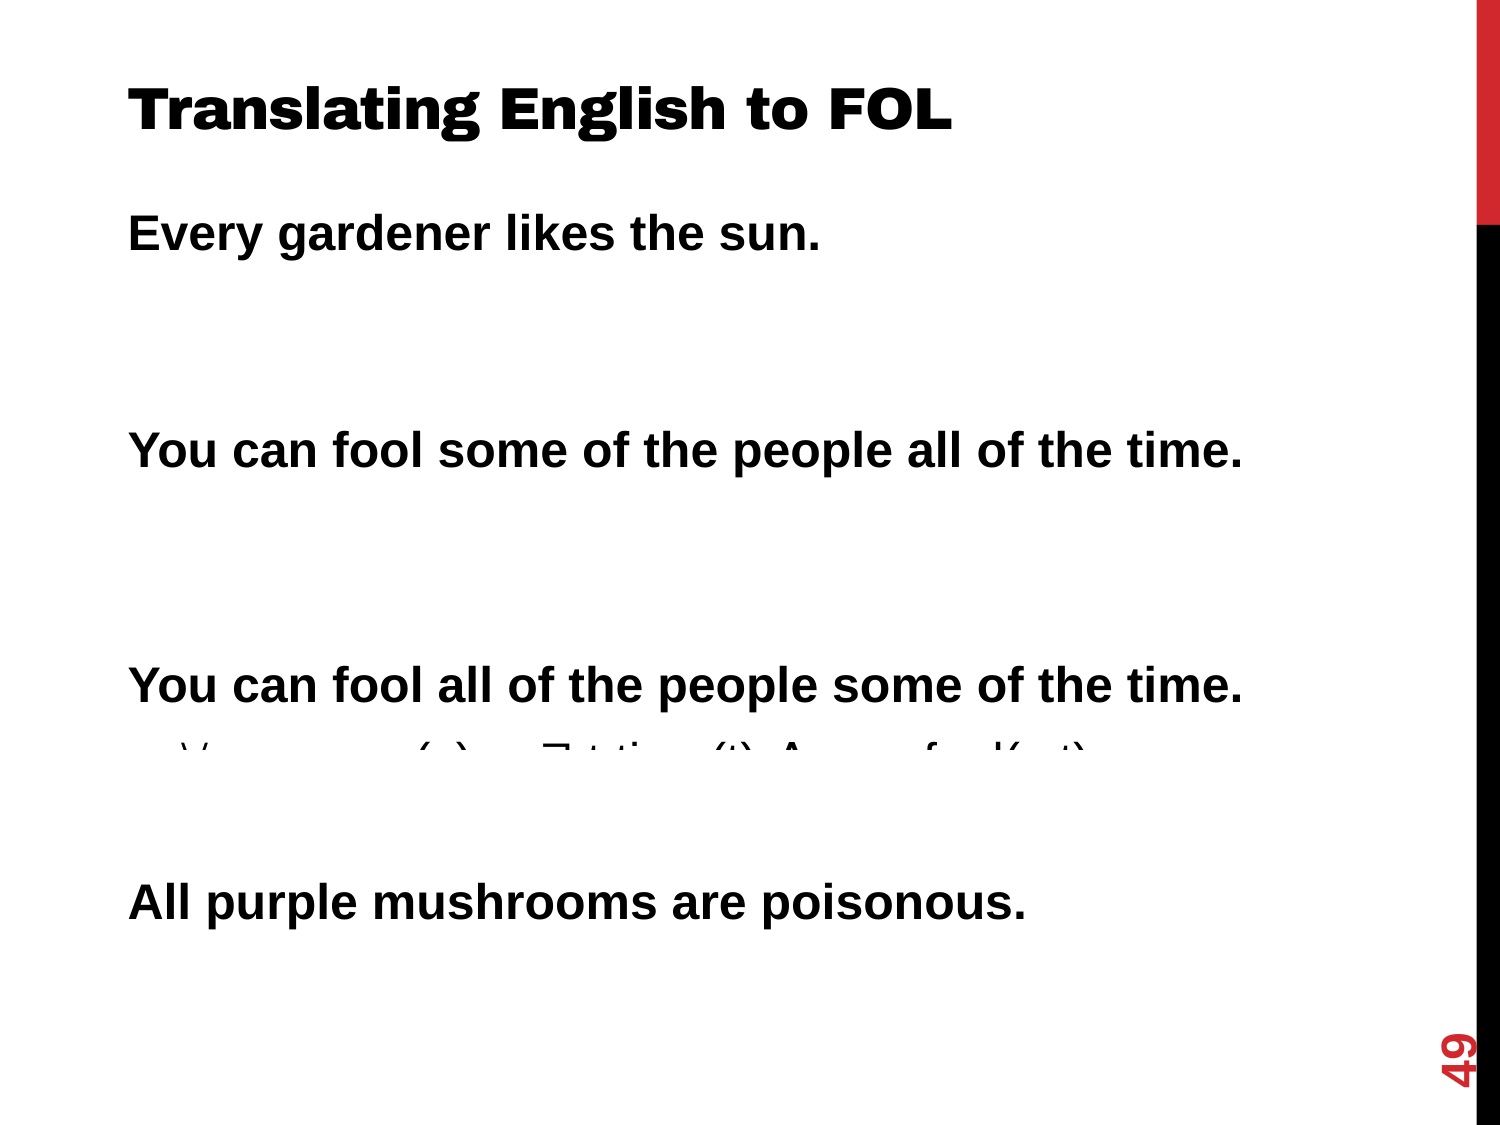

# Translating English to FOL
Every gardener likes the sun.
∀ x gardener(x) ⇒ likes(x,Sun)

You can fool some of the people all of the time.
   ∃ x ∀ t (person(x) ⋀ time(t)) ⇒ can-fool(x,t)

You can fool all of the people some of the time.
∀ x person(x) ⇒ ∃ t time(t) ⋀ can-fool(x,t)

All purple mushrooms are poisonous.
∀ x (mushroom(x) ⋀ purple(x)) ⇒ poisonous(x)

49